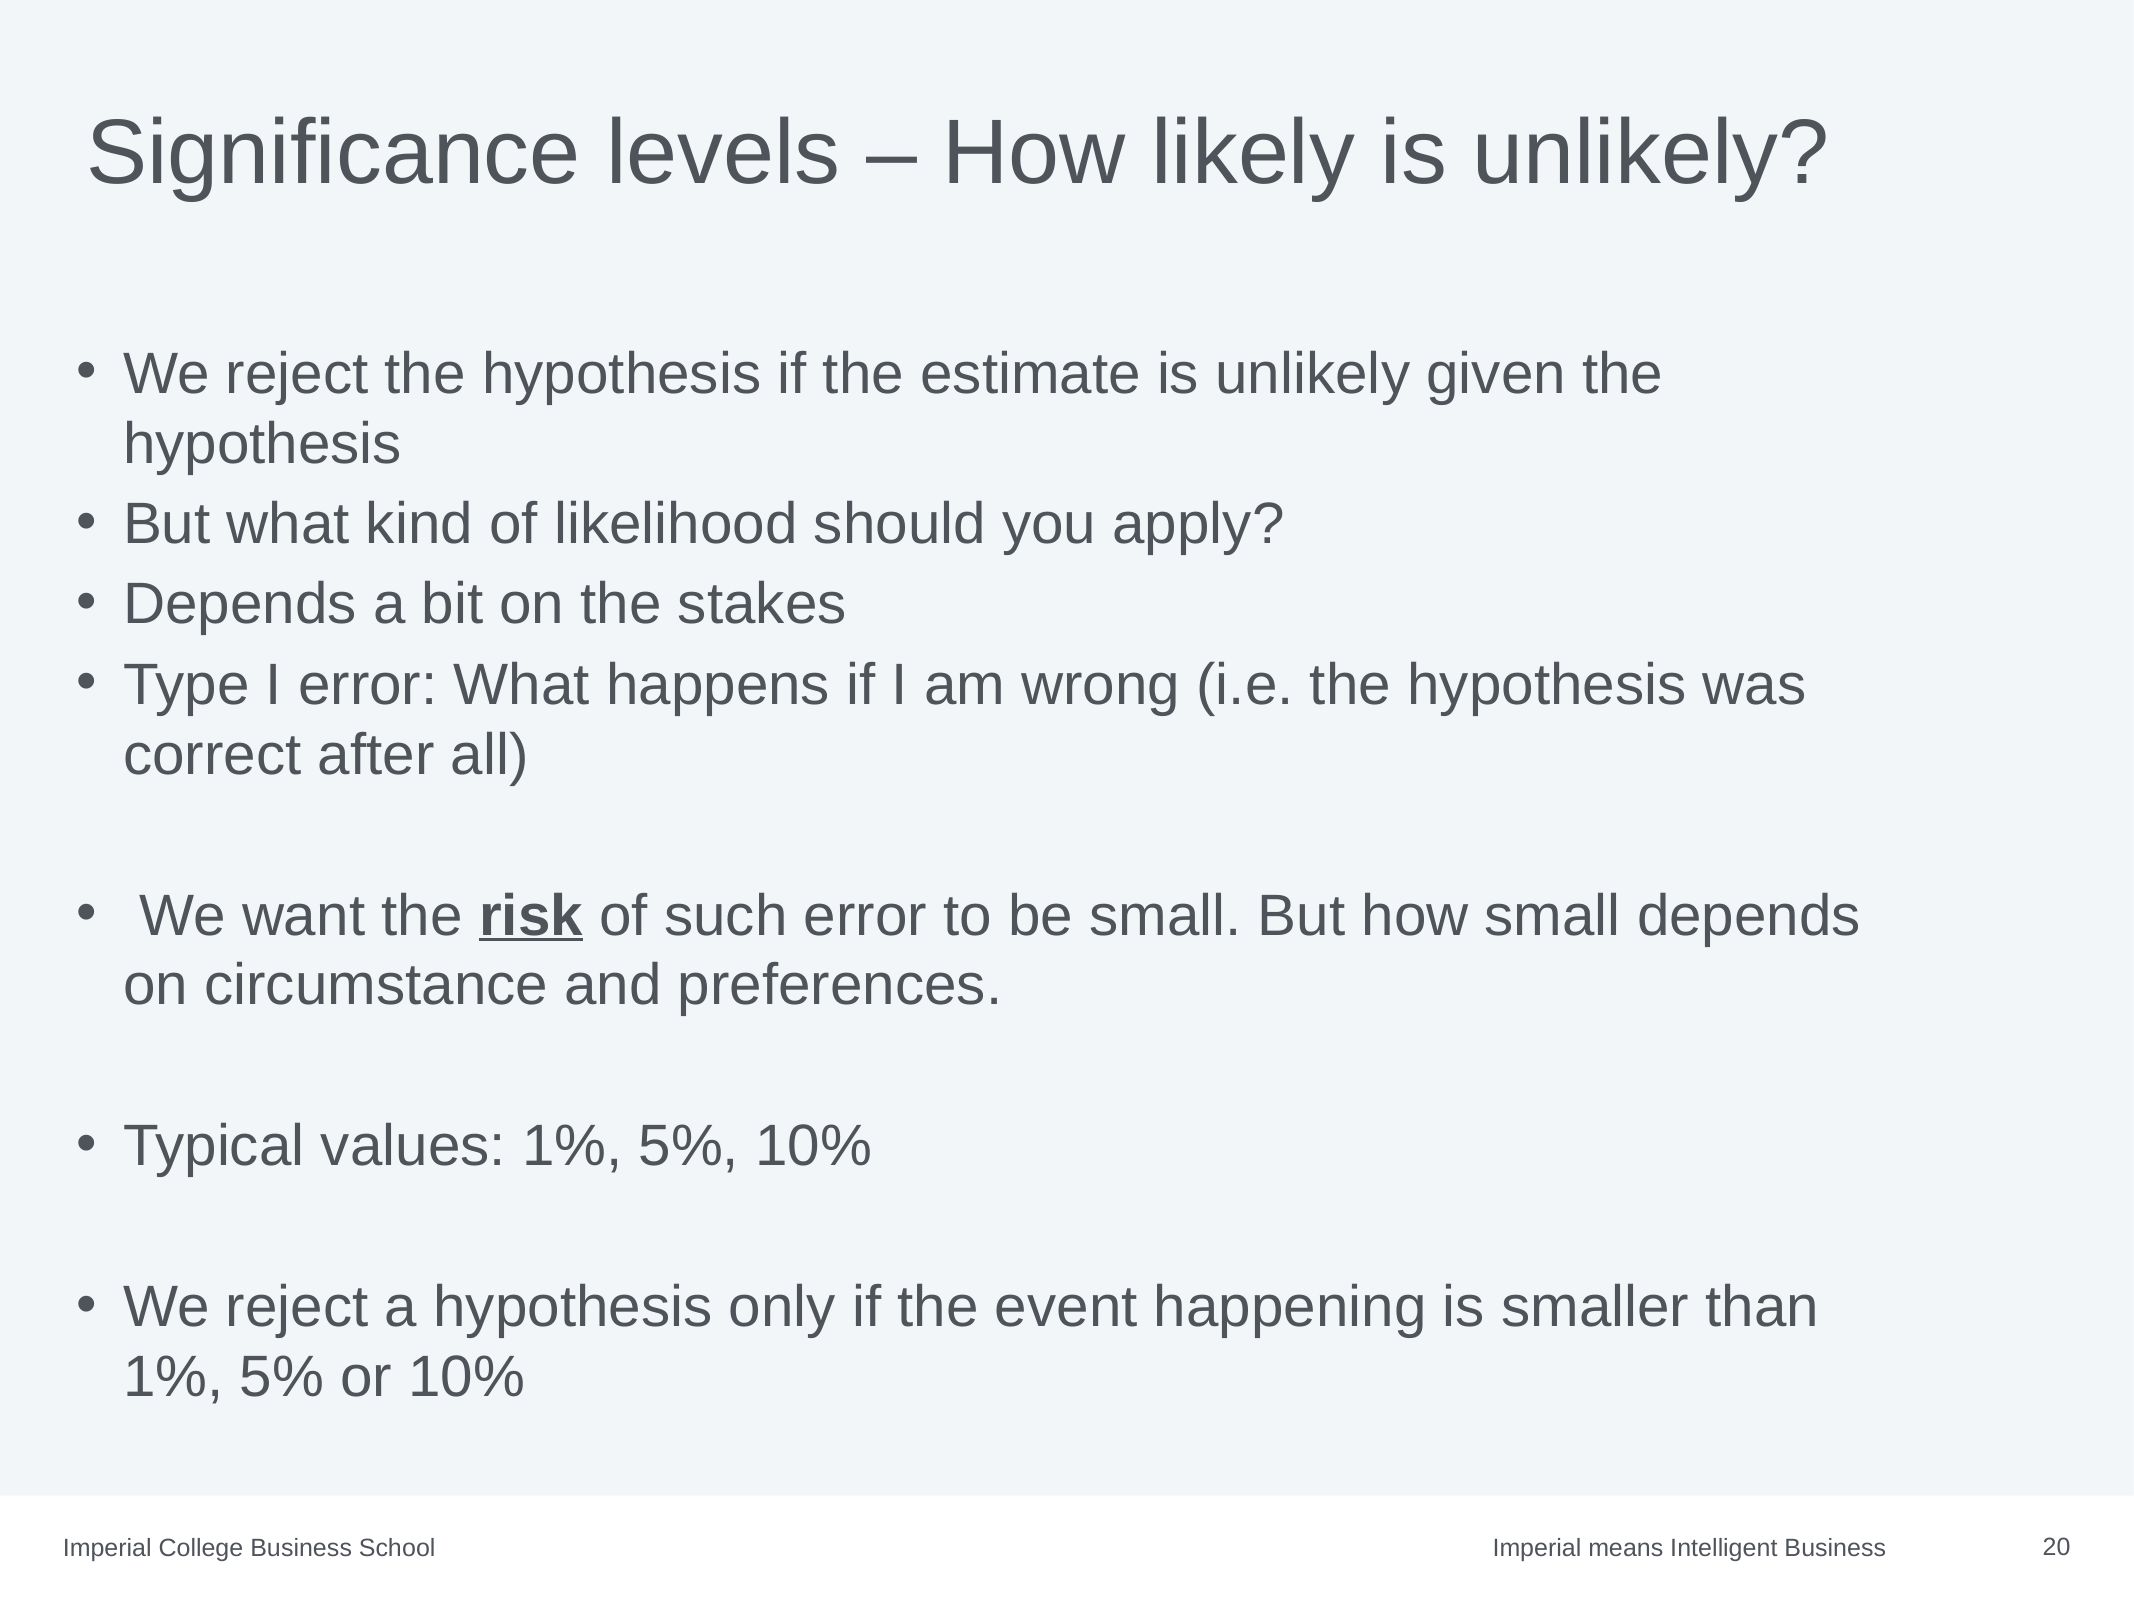

# Significance levels – How likely is unlikely?
We reject the hypothesis if the estimate is unlikely given the hypothesis
But what kind of likelihood should you apply?
Depends a bit on the stakes
Type I error: What happens if I am wrong (i.e. the hypothesis was correct after all)

 We want the risk of such error to be small. But how small depends on circumstance and preferences.

Typical values: 1%, 5%, 10%

We reject a hypothesis only if the event happening is smaller than 1%, 5% or 10%